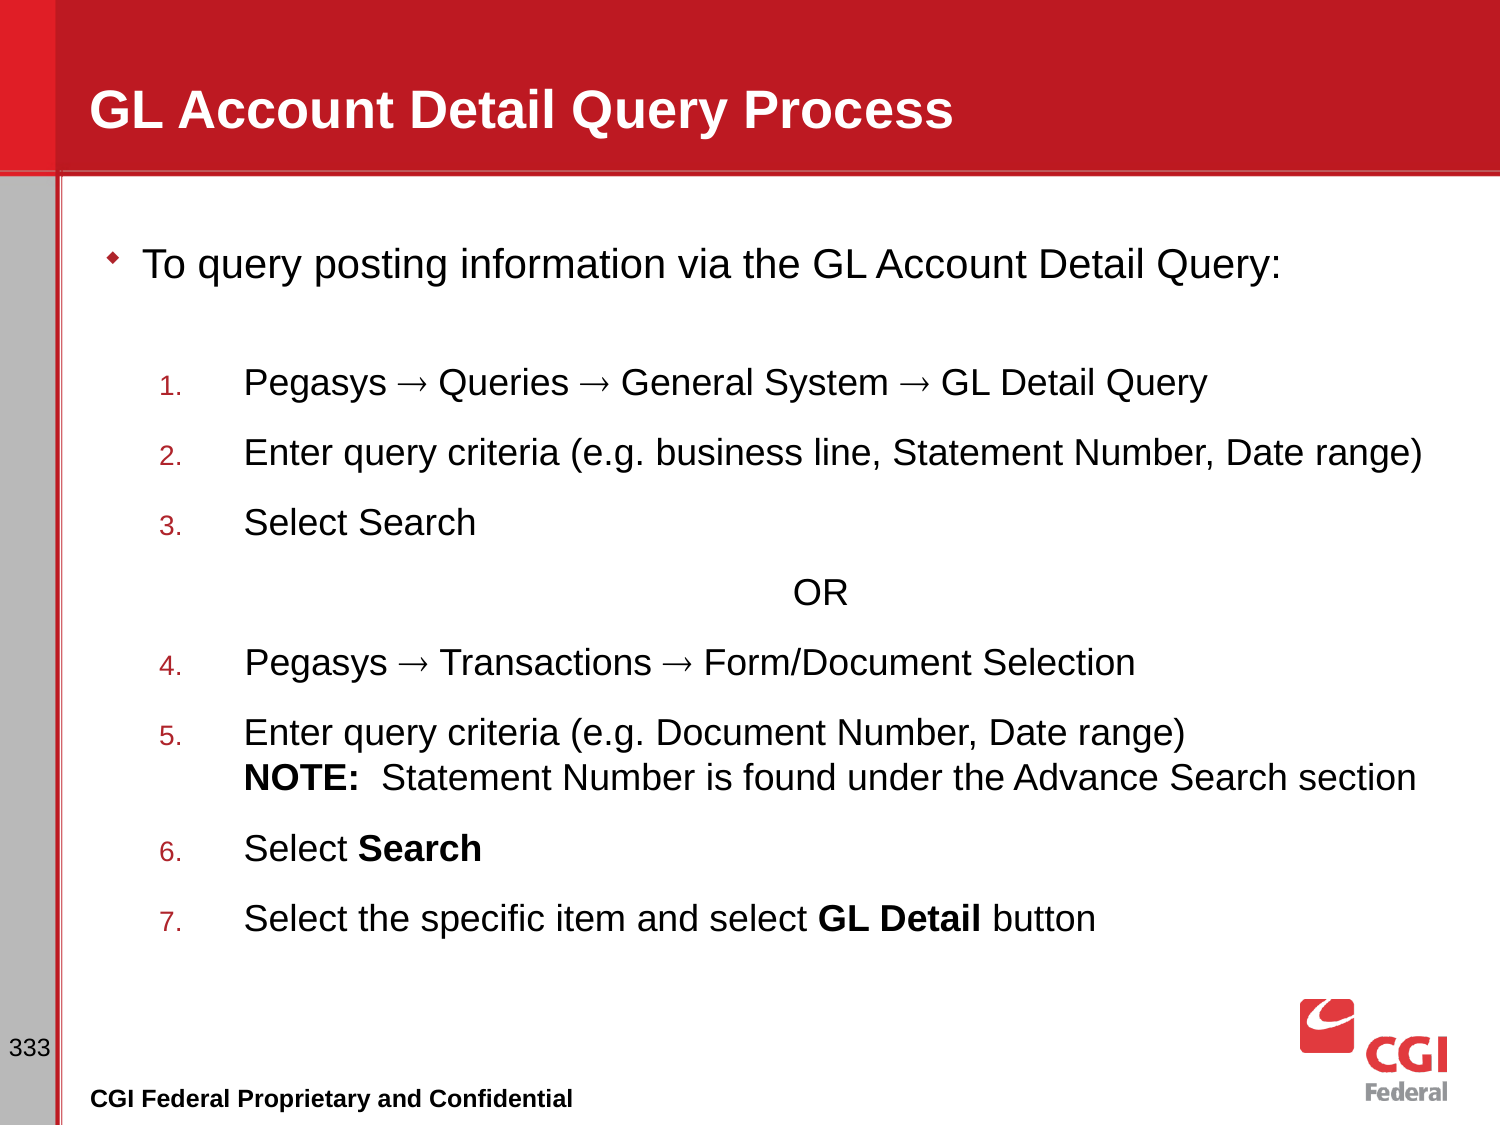

# GL Account Detail Query Process
To query posting information via the GL Account Detail Query:

Pegasys → Queries → General System → GL Detail Query
Enter query criteria (e.g. business line, Statement Number, Date range)
Select Search
OR
Pegasys → Transactions → Form/Document Selection
Enter query criteria (e.g. Document Number, Date range)
NOTE:  Statement Number is found under the Advance Search section
Select Search
Select the specific item and select GL Detail button
333
CGI Federal Proprietary and Confidential